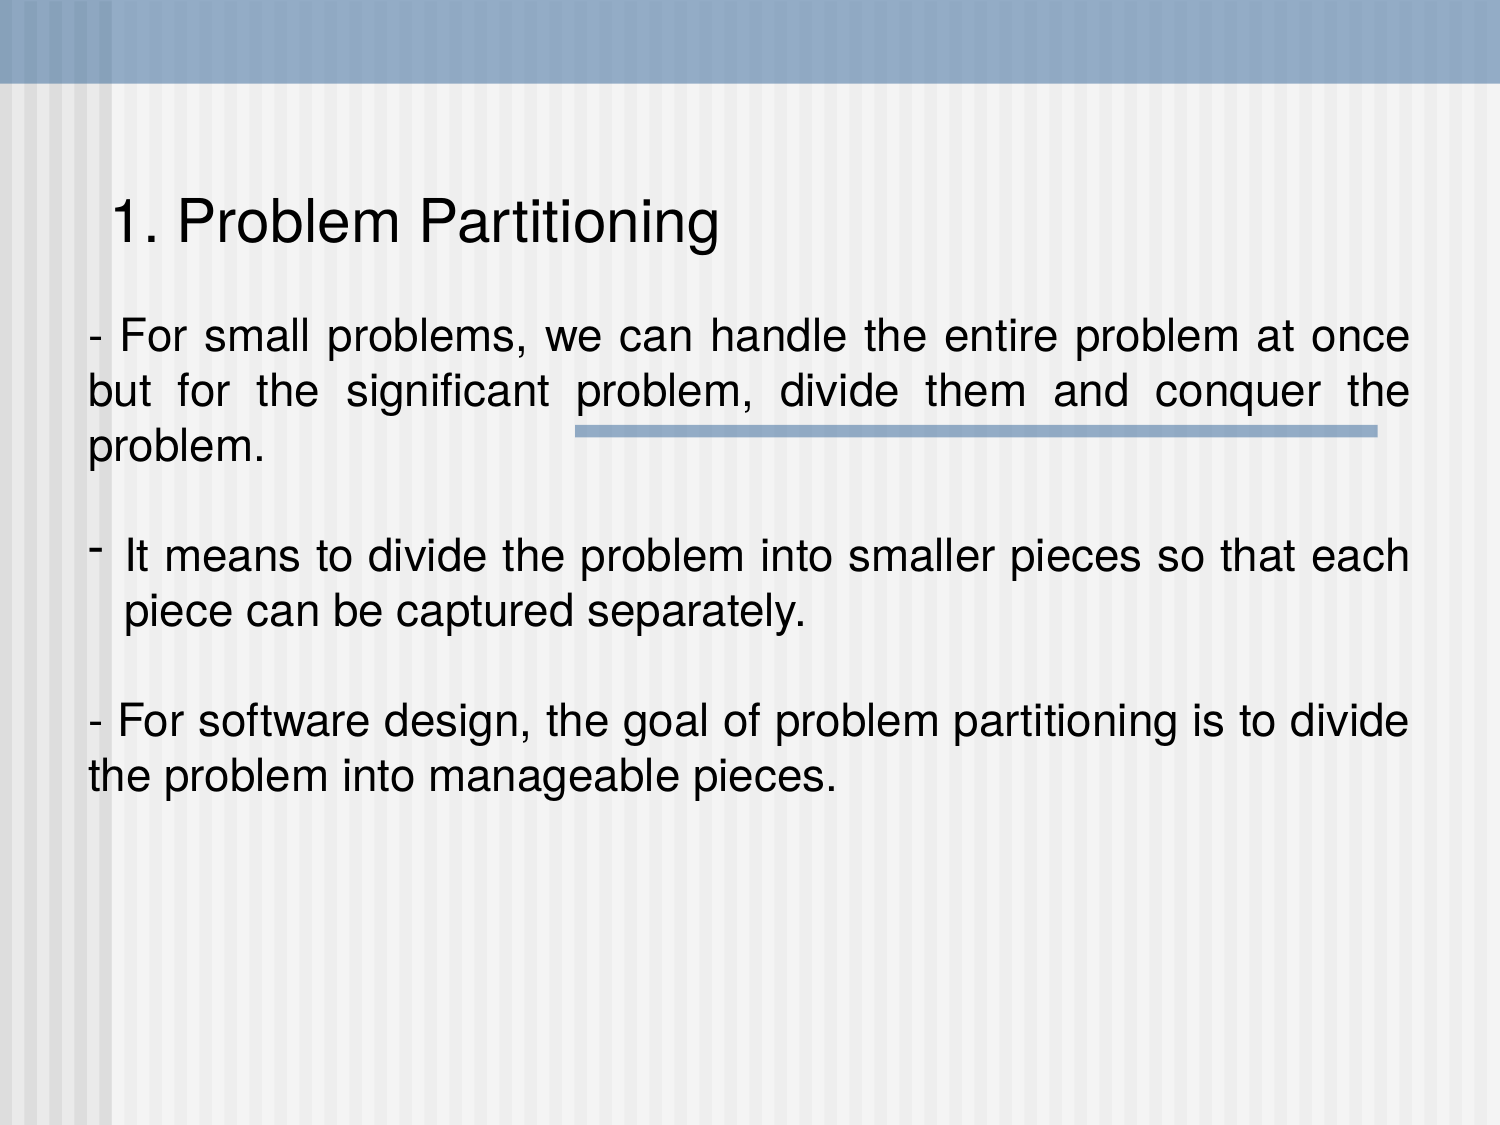

1. Problem Partitioning

- For small problems, we can handle the entire problem at once but for the significant problem, divide them and conquer the problem.
It means to divide the problem into smaller pieces so that each piece can be captured separately.

- For software design, the goal of problem partitioning is to divide the problem into manageable pieces.
68